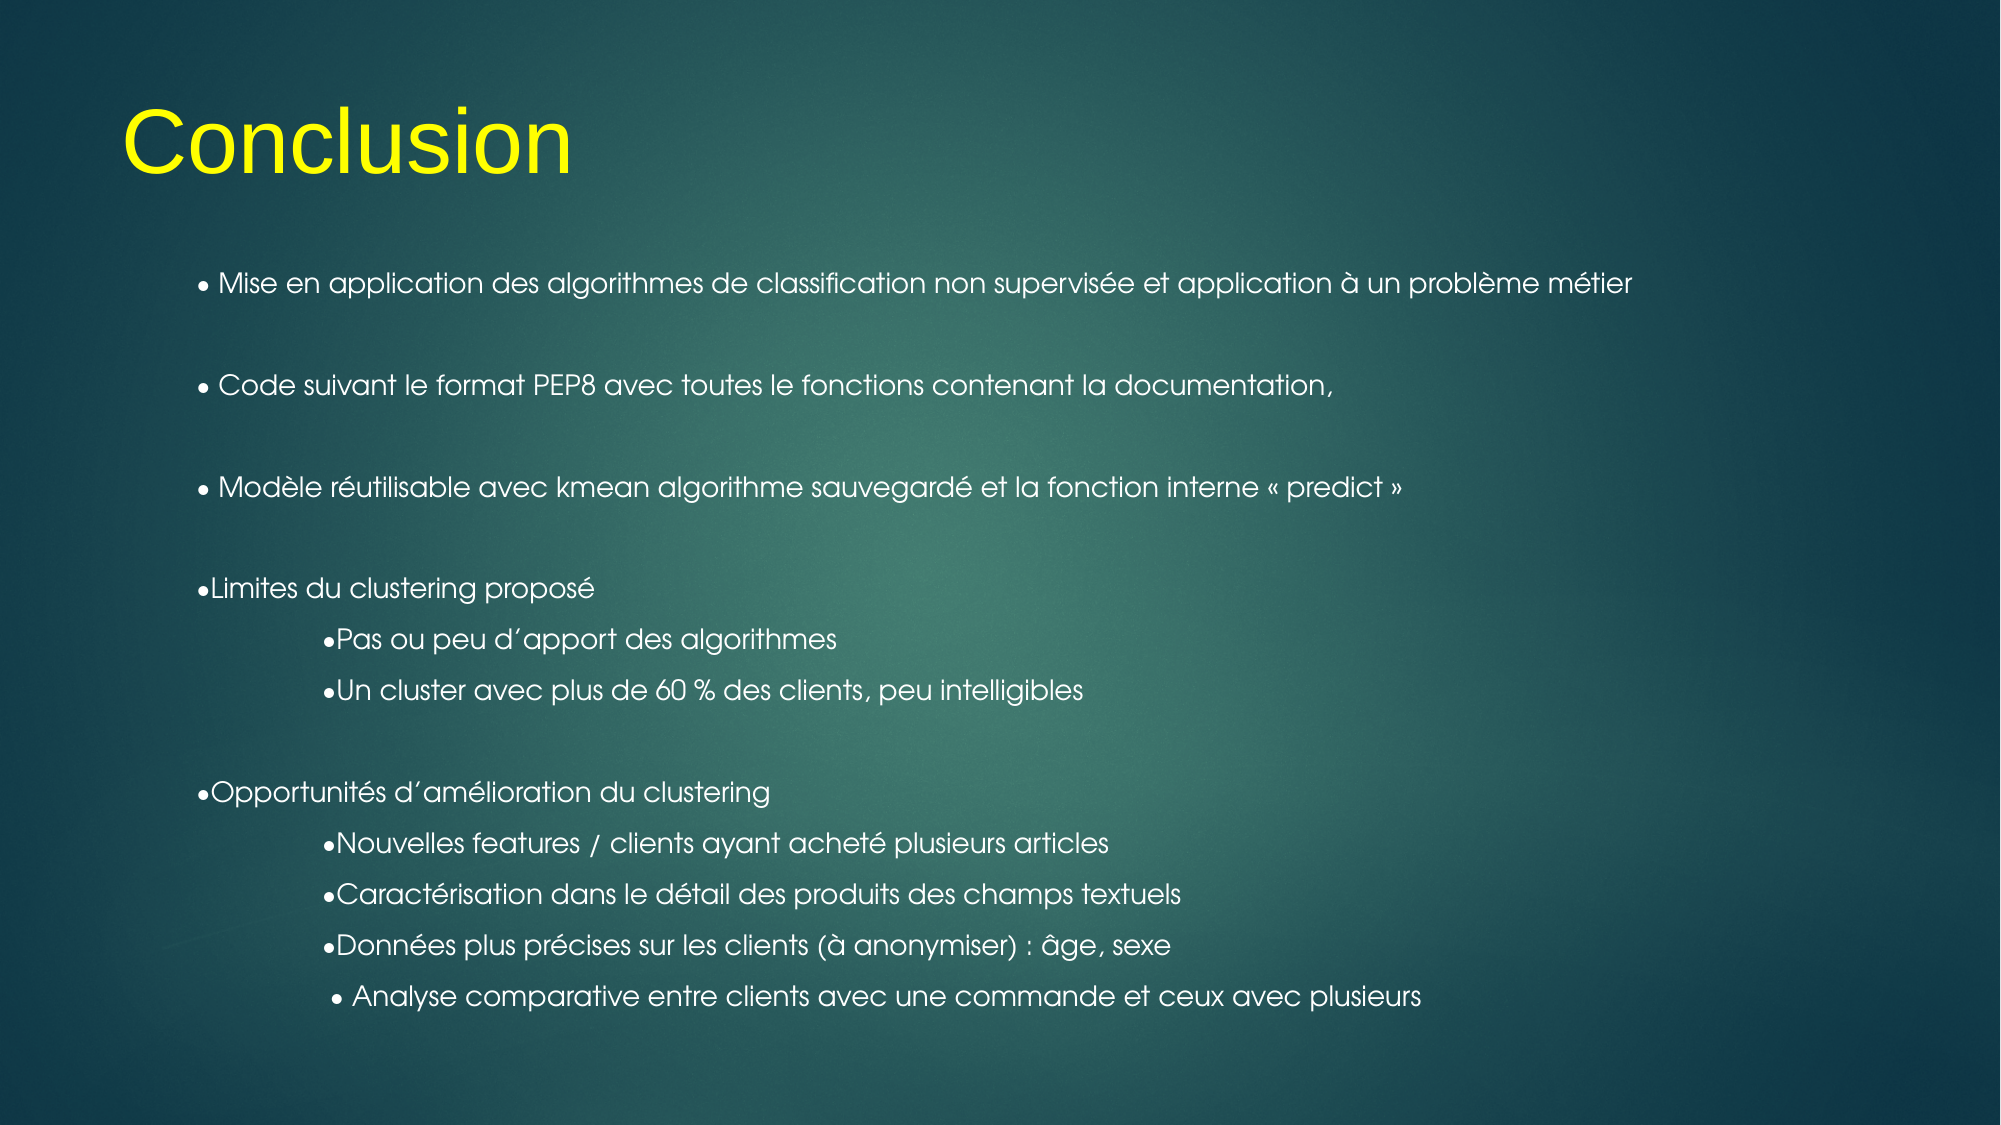

# Conclusion
• Mise en application des algorithmes de classification non supervisée et application à un problème métier

• Code suivant le format PEP8 avec toutes le fonctions contenant la documentation,

• Modèle réutilisable avec kmean algorithme sauvegardé et la fonction interne « predict »

•Limites du clustering proposé
	•Pas ou peu d’apport des algorithmes
	•Un cluster avec plus de 60 % des clients, peu intelligibles

•Opportunités d’amélioration du clustering
	•Nouvelles features / clients ayant acheté plusieurs articles
	•Caractérisation dans le détail des produits des champs textuels
	•Données plus précises sur les clients (à anonymiser) : âge, sexe
	 • Analyse comparative entre clients avec une commande et ceux avec plusieurs